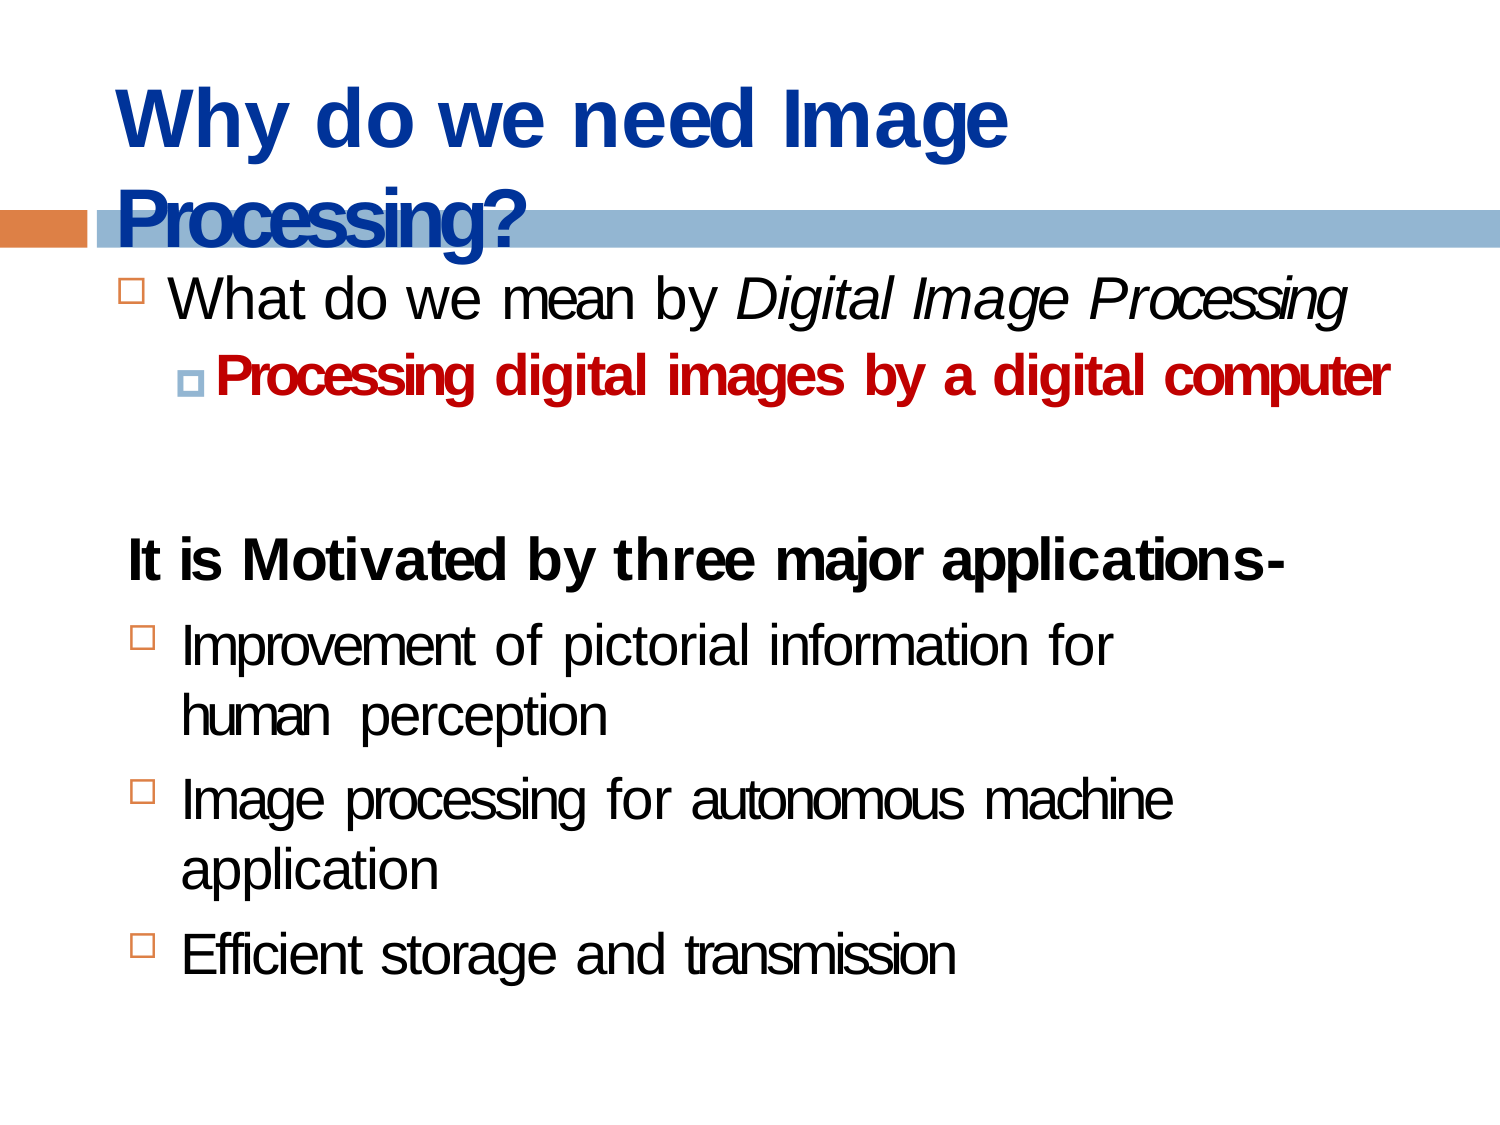

# Why do we need Image Processing?
What do we mean by Digital Image Processing
🞑 Processing digital images by a digital computer

It is Motivated by three major applications-
Improvement of pictorial information for human  perception
Image processing for autonomous machine application
Efficient storage and transmission